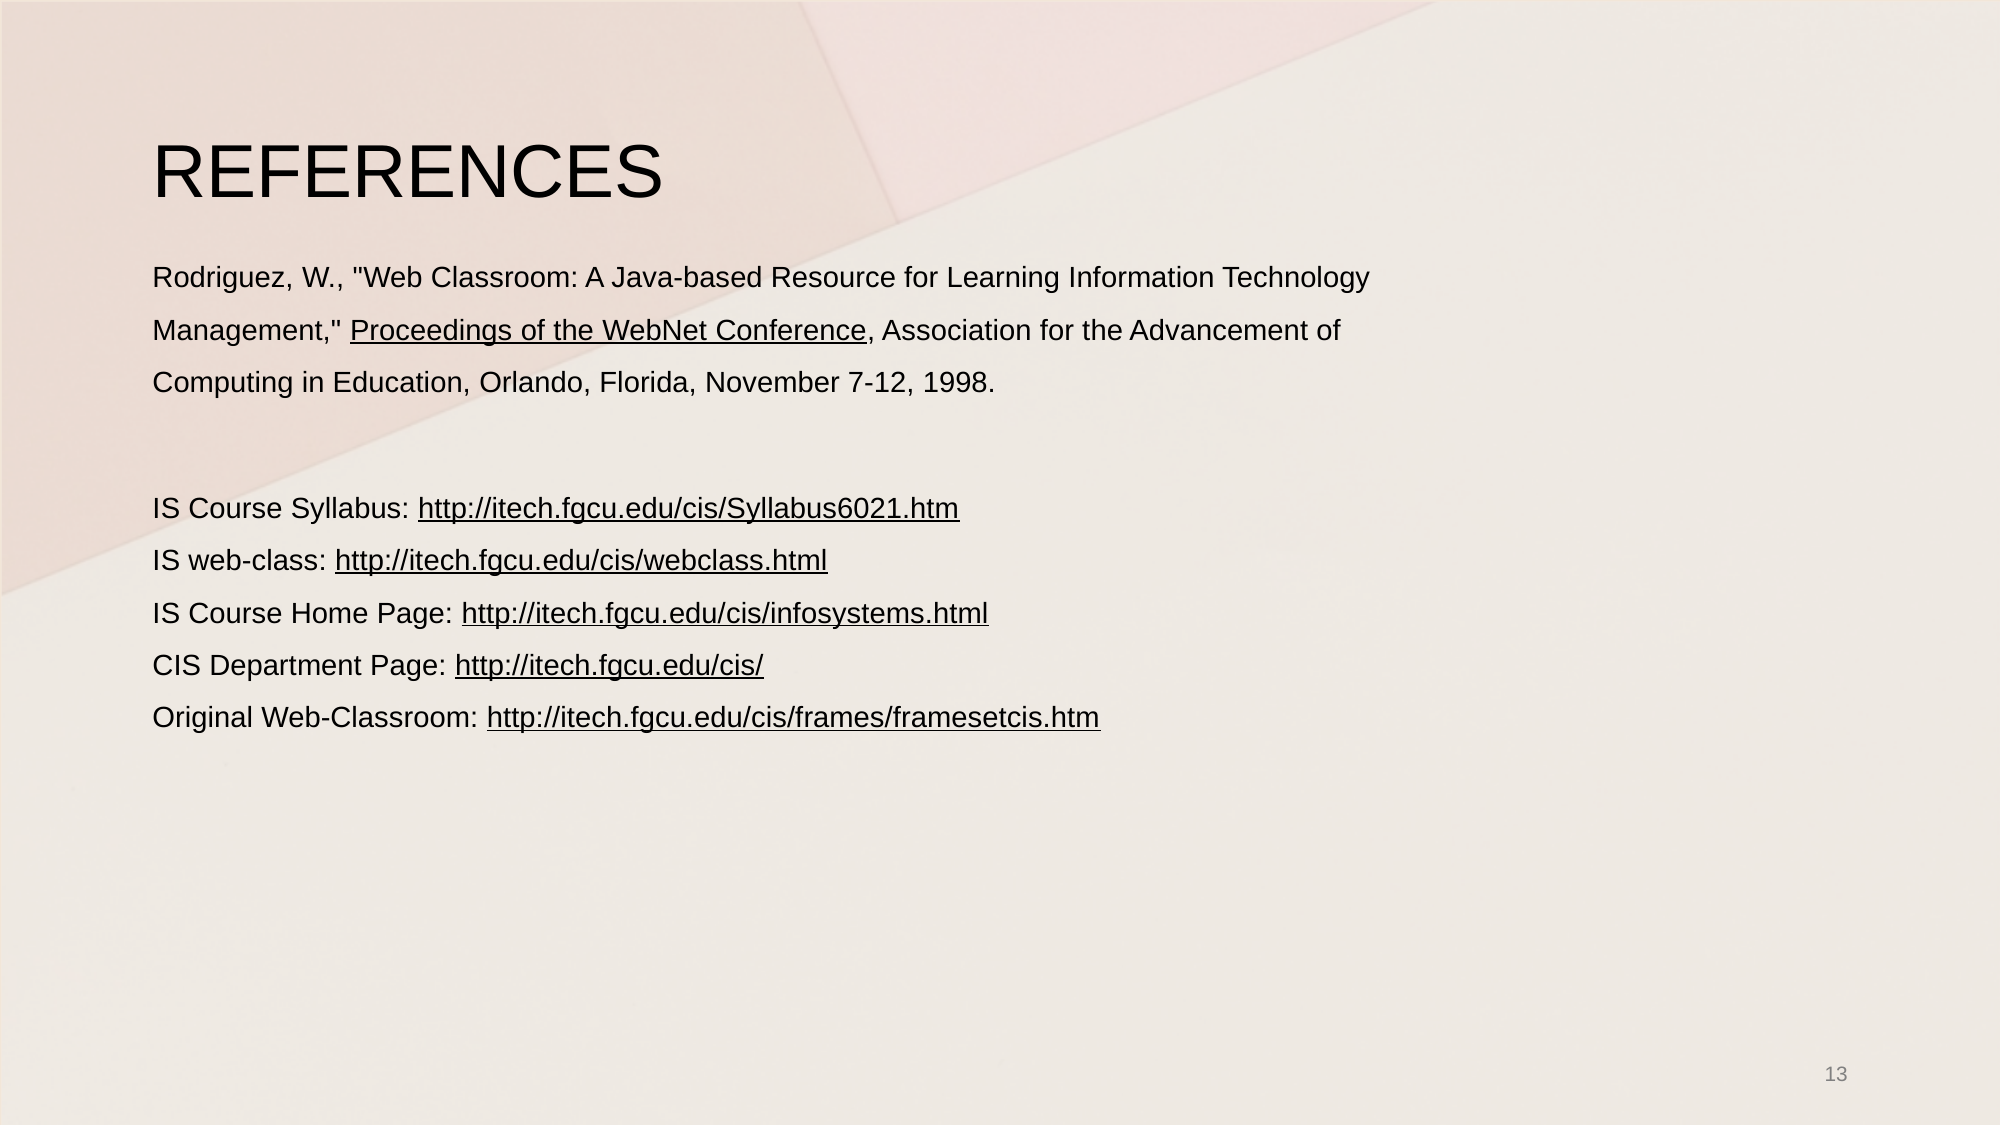

# REFERENCES
Rodriguez, W., "Web Classroom: A Java-based Resource for Learning Information Technology Management," Proceedings of the WebNet Conference, Association for the Advancement of Computing in Education, Orlando, Florida, November 7-12, 1998.

IS Course Syllabus: http://itech.fgcu.edu/cis/Syllabus6021.htm
IS web-class: http://itech.fgcu.edu/cis/webclass.html
IS Course Home Page: http://itech.fgcu.edu/cis/infosystems.html
CIS Department Page: http://itech.fgcu.edu/cis/
Original Web-Classroom: http://itech.fgcu.edu/cis/frames/framesetcis.htm

13